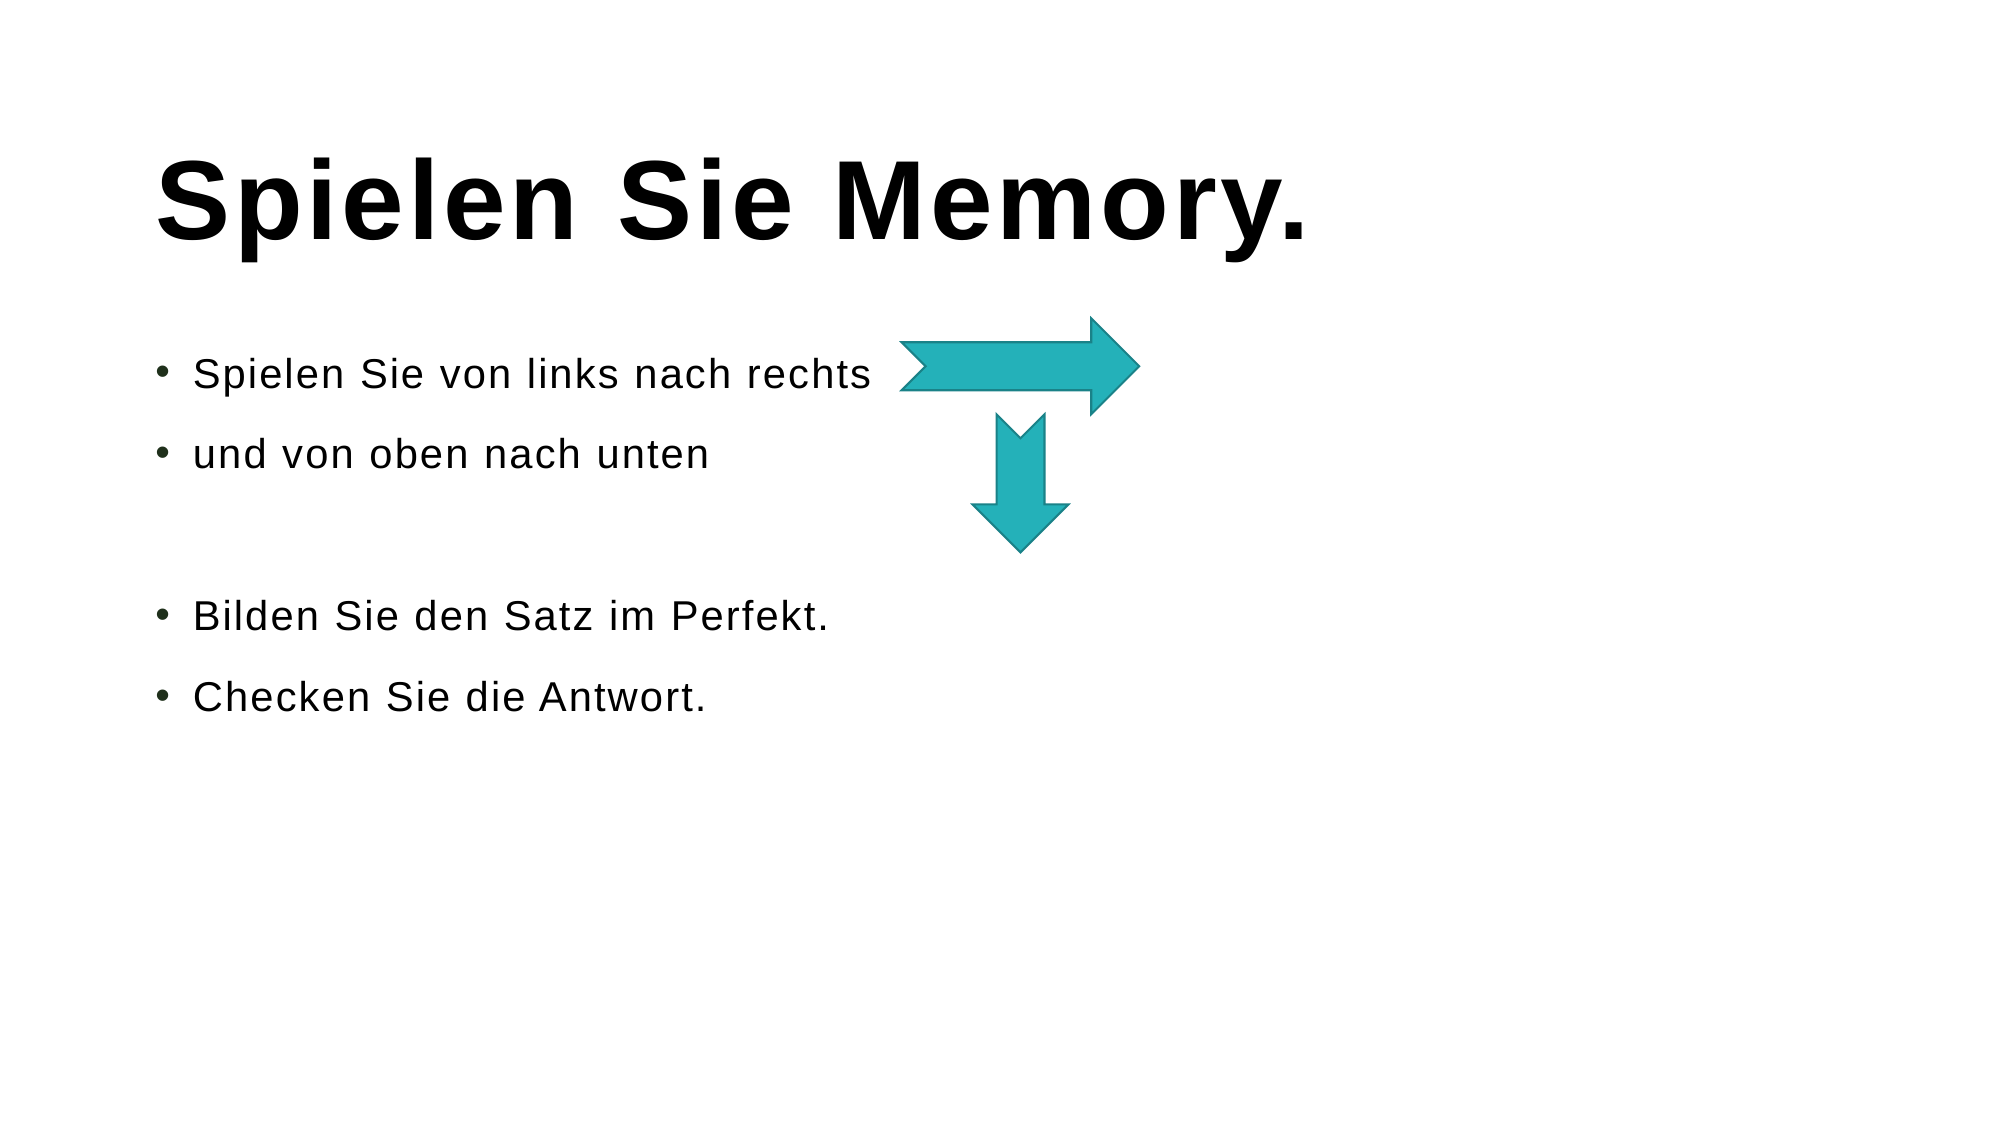

# Spielen Sie Memory.
Spielen Sie von links nach rechts
und von oben nach unten

Bilden Sie den Satz im Perfekt.
Checken Sie die Antwort.